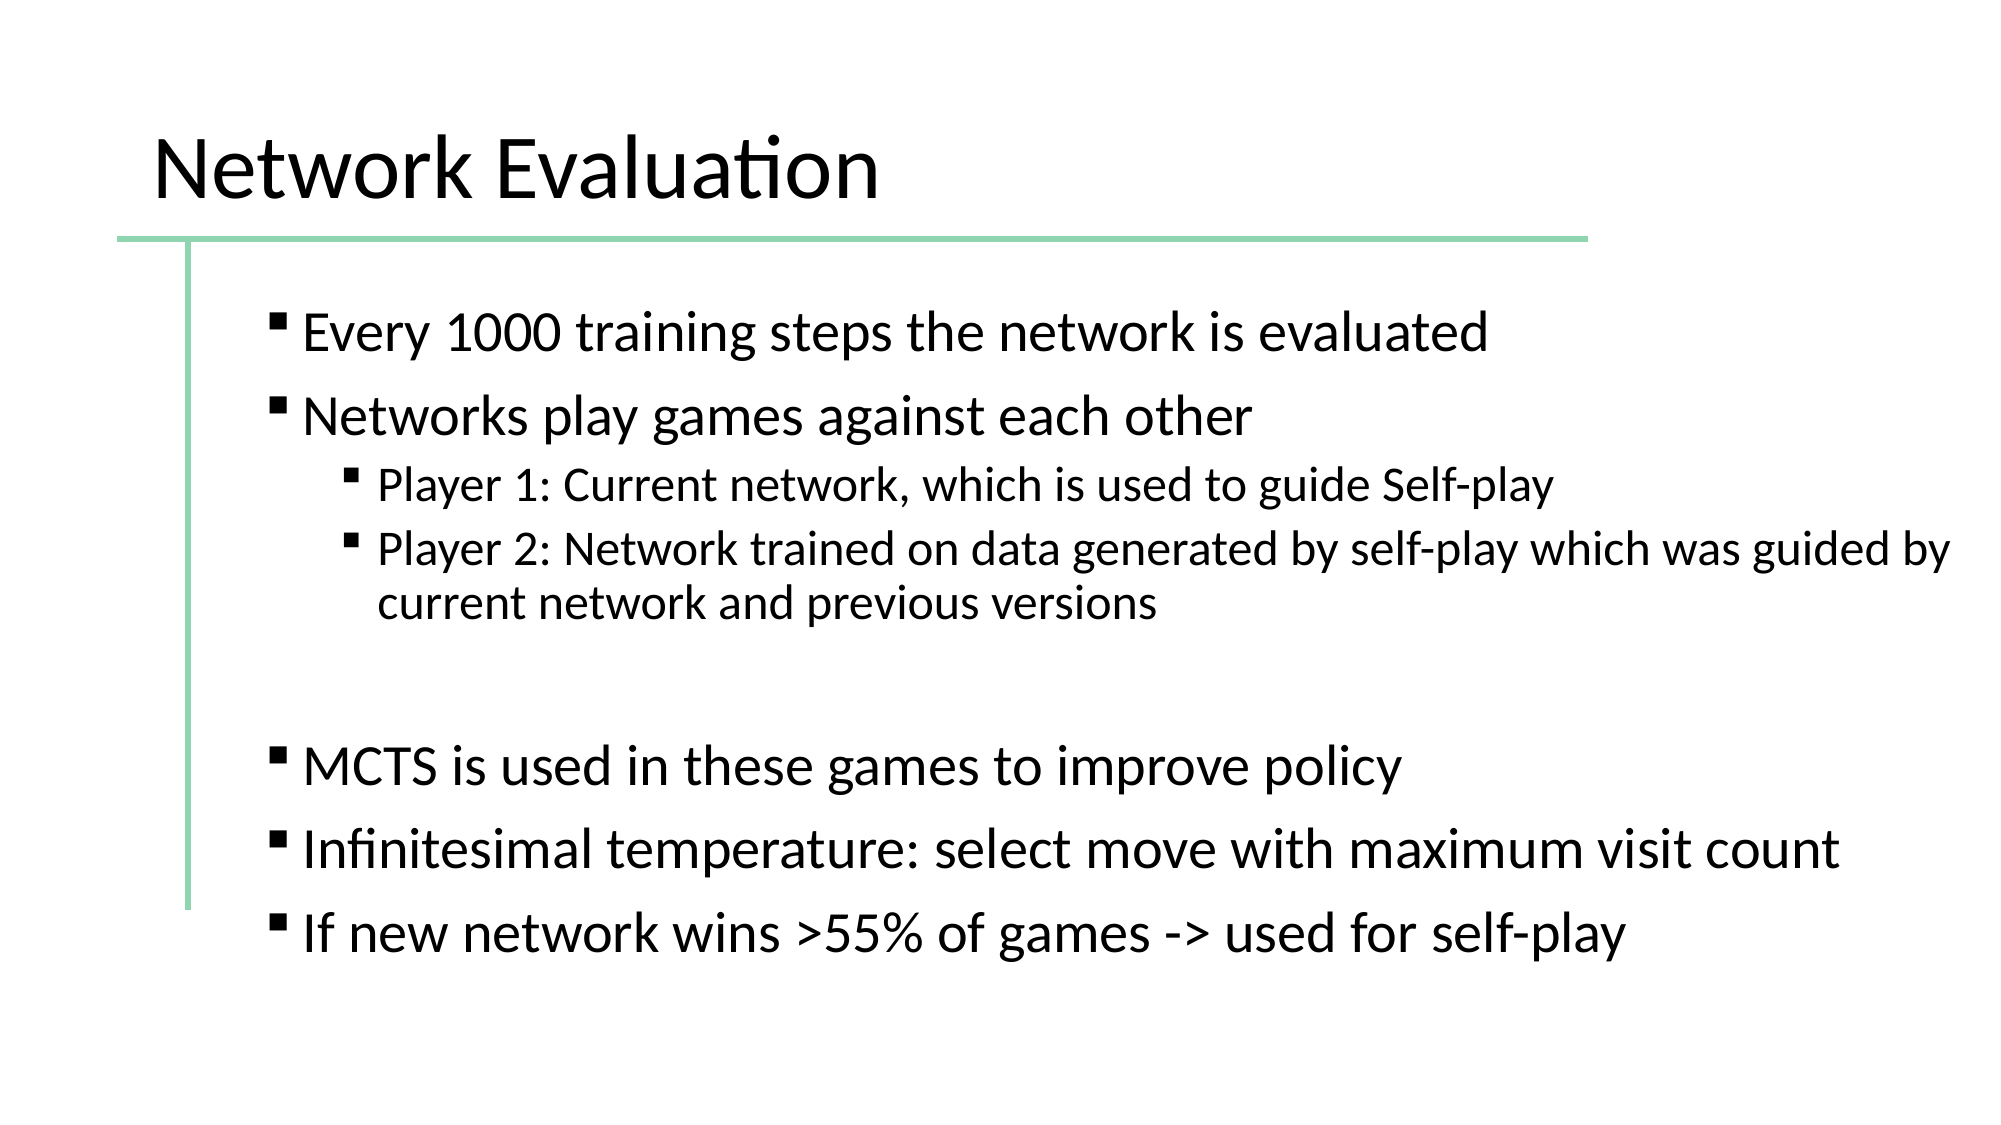

# Network Evaluation
Every 1000 training steps the network is evaluated
Networks play games against each other
Player 1: Current network, which is used to guide Self-play
Player 2: Network trained on data generated by self-play which was guided by current network and previous versions

MCTS is used in these games to improve policy
Infinitesimal temperature: select move with maximum visit count
If new network wins >55% of games -> used for self-play